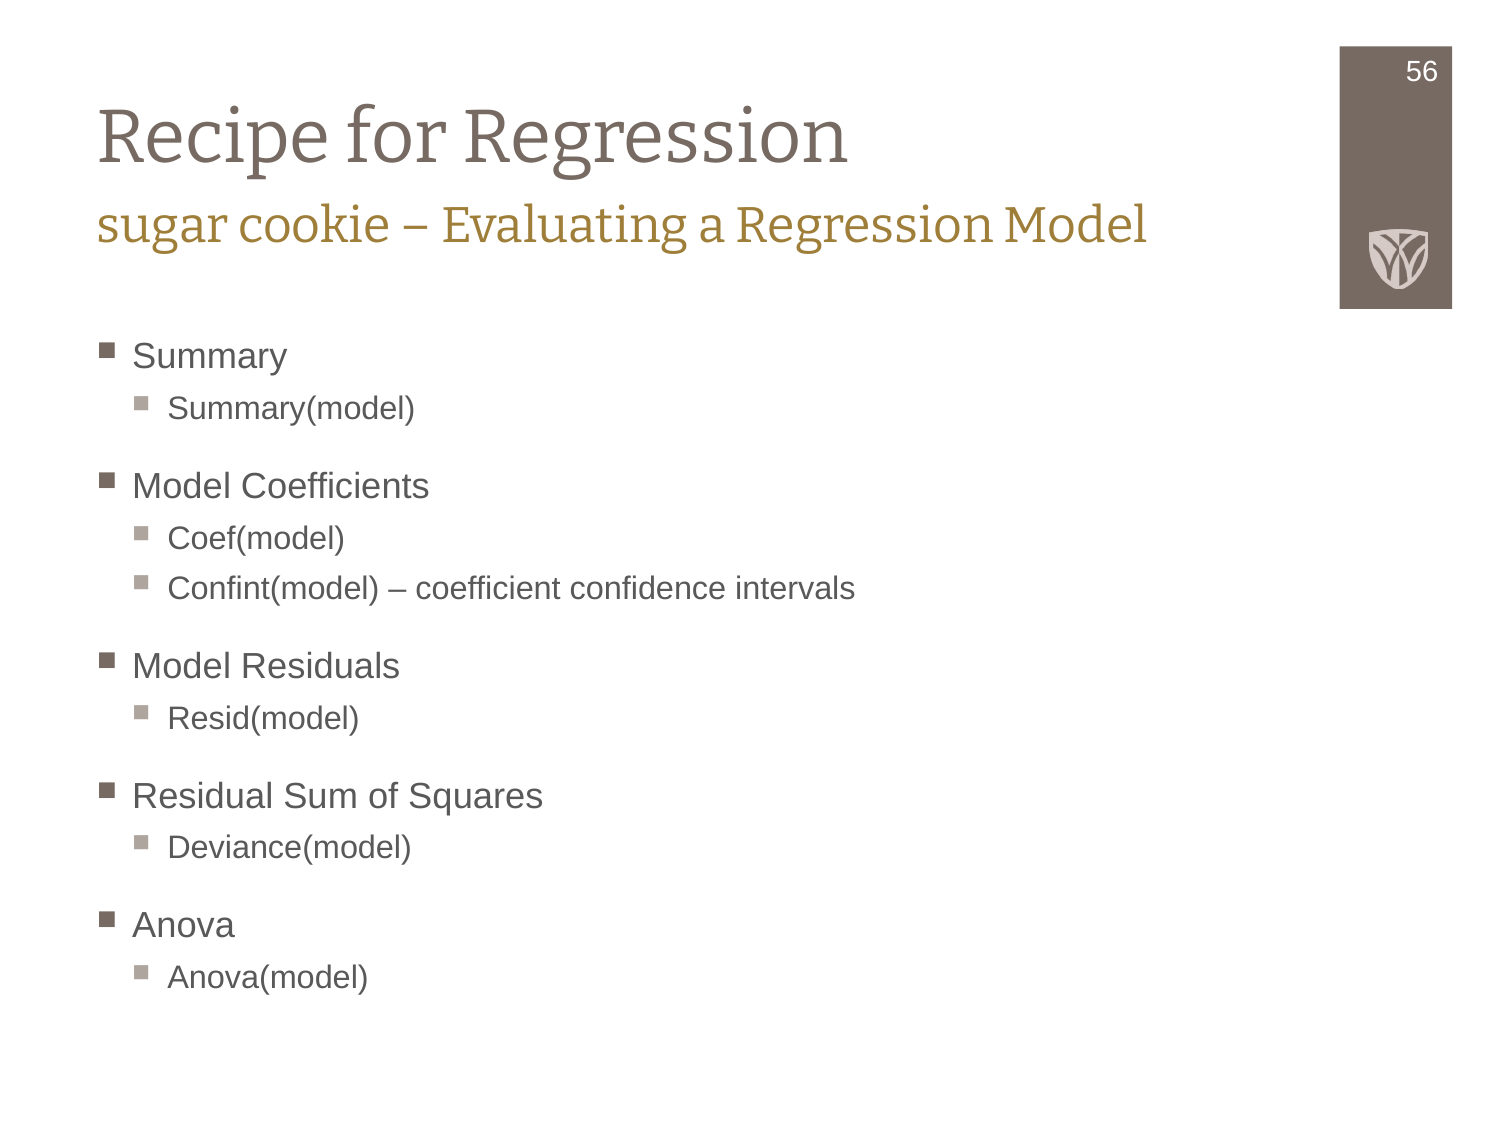

# Recipe for Regression
56
sugar cookie – Evaluating a Regression Model
Summary
Summary(model)
Model Coefficients
Coef(model)
Confint(model) – coefficient confidence intervals
Model Residuals
Resid(model)
Residual Sum of Squares
Deviance(model)
Anova
Anova(model)